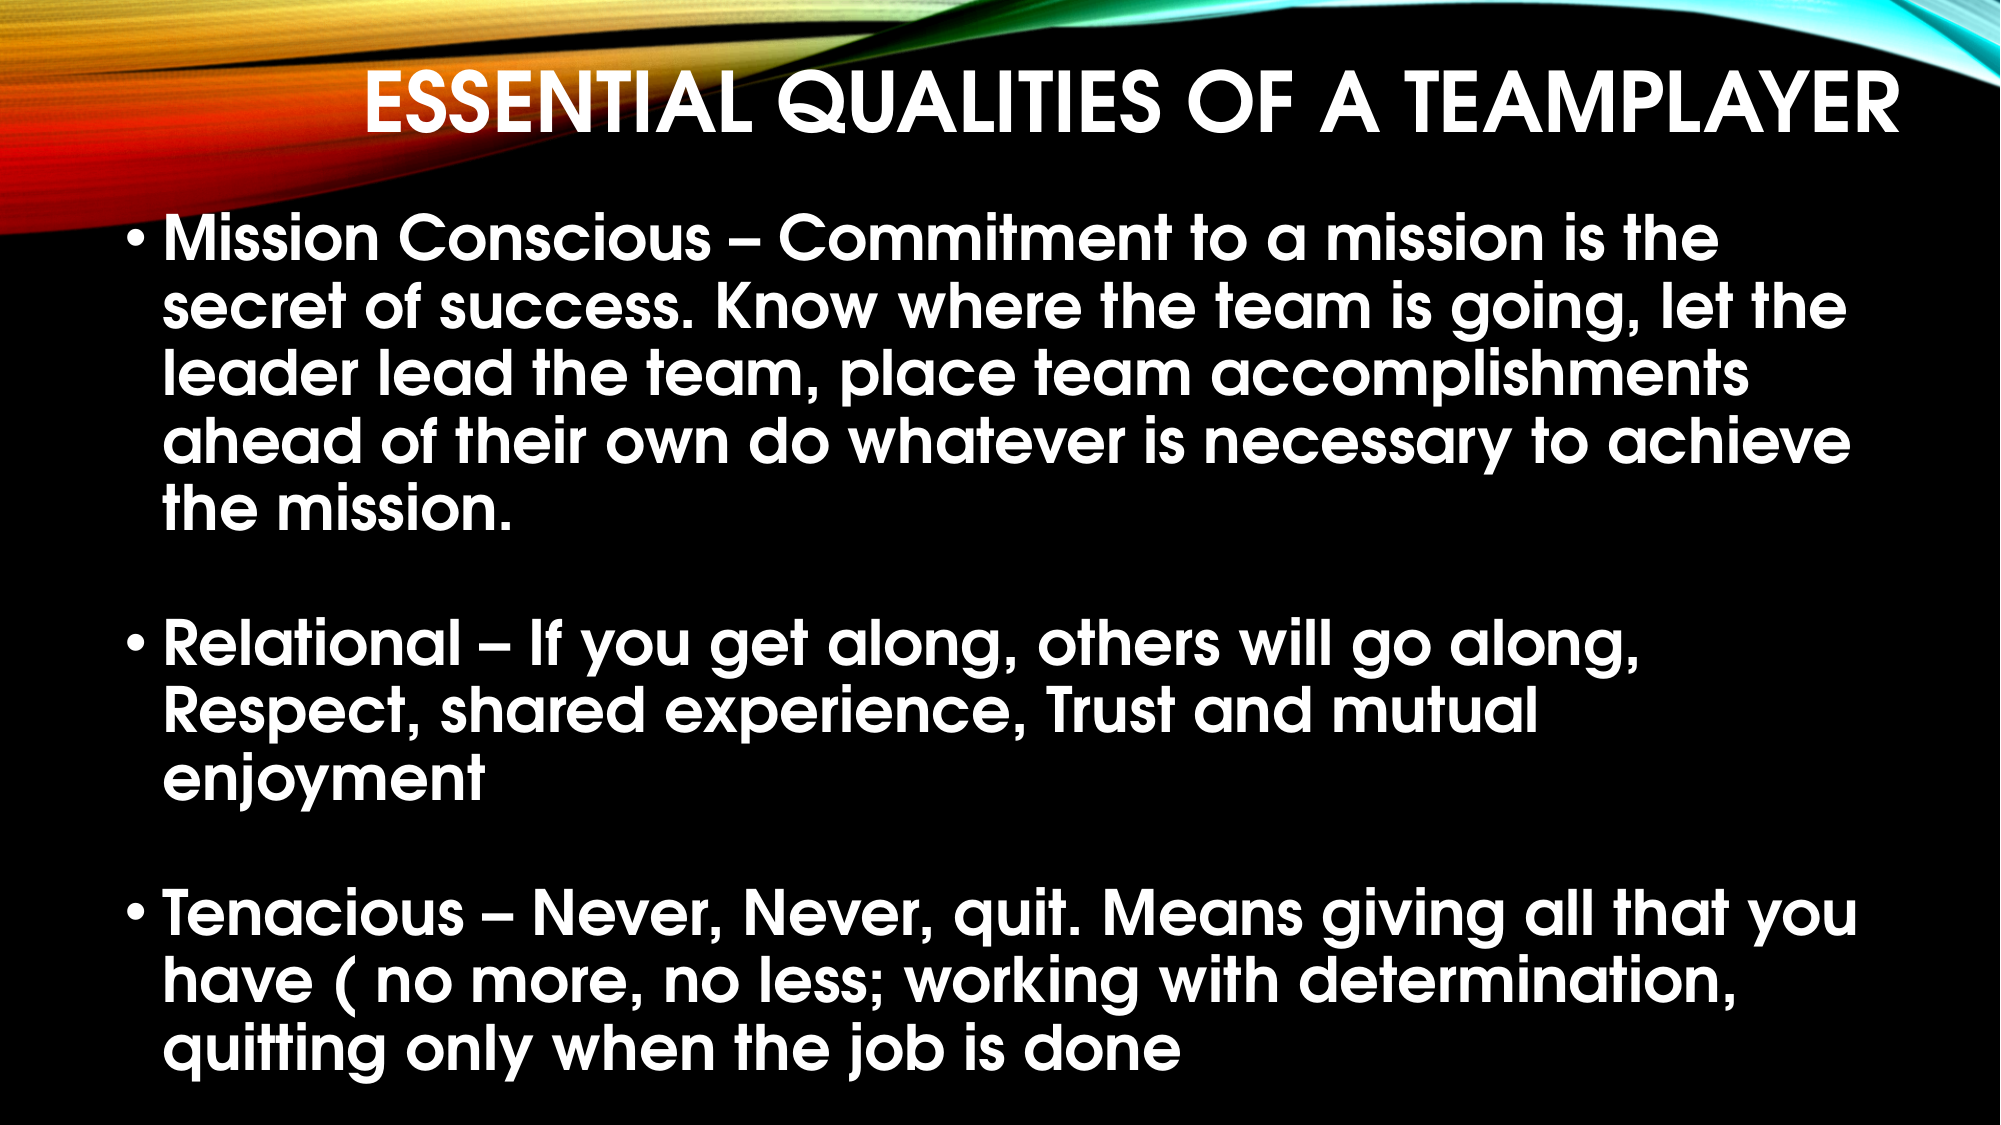

# ESSENTIAL QUALITIES OF A TEAMPLAYER
Mission Conscious – Commitment to a mission is the secret of success. Know where the team is going, let the leader lead the team, place team accomplishments ahead of their own do whatever is necessary to achieve the mission.

Relational – If you get along, others will go along, Respect, shared experience, Trust and mutual enjoyment

Tenacious – Never, Never, quit. Means giving all that you have ( no more, no less; working with determination, quitting only when the job is done